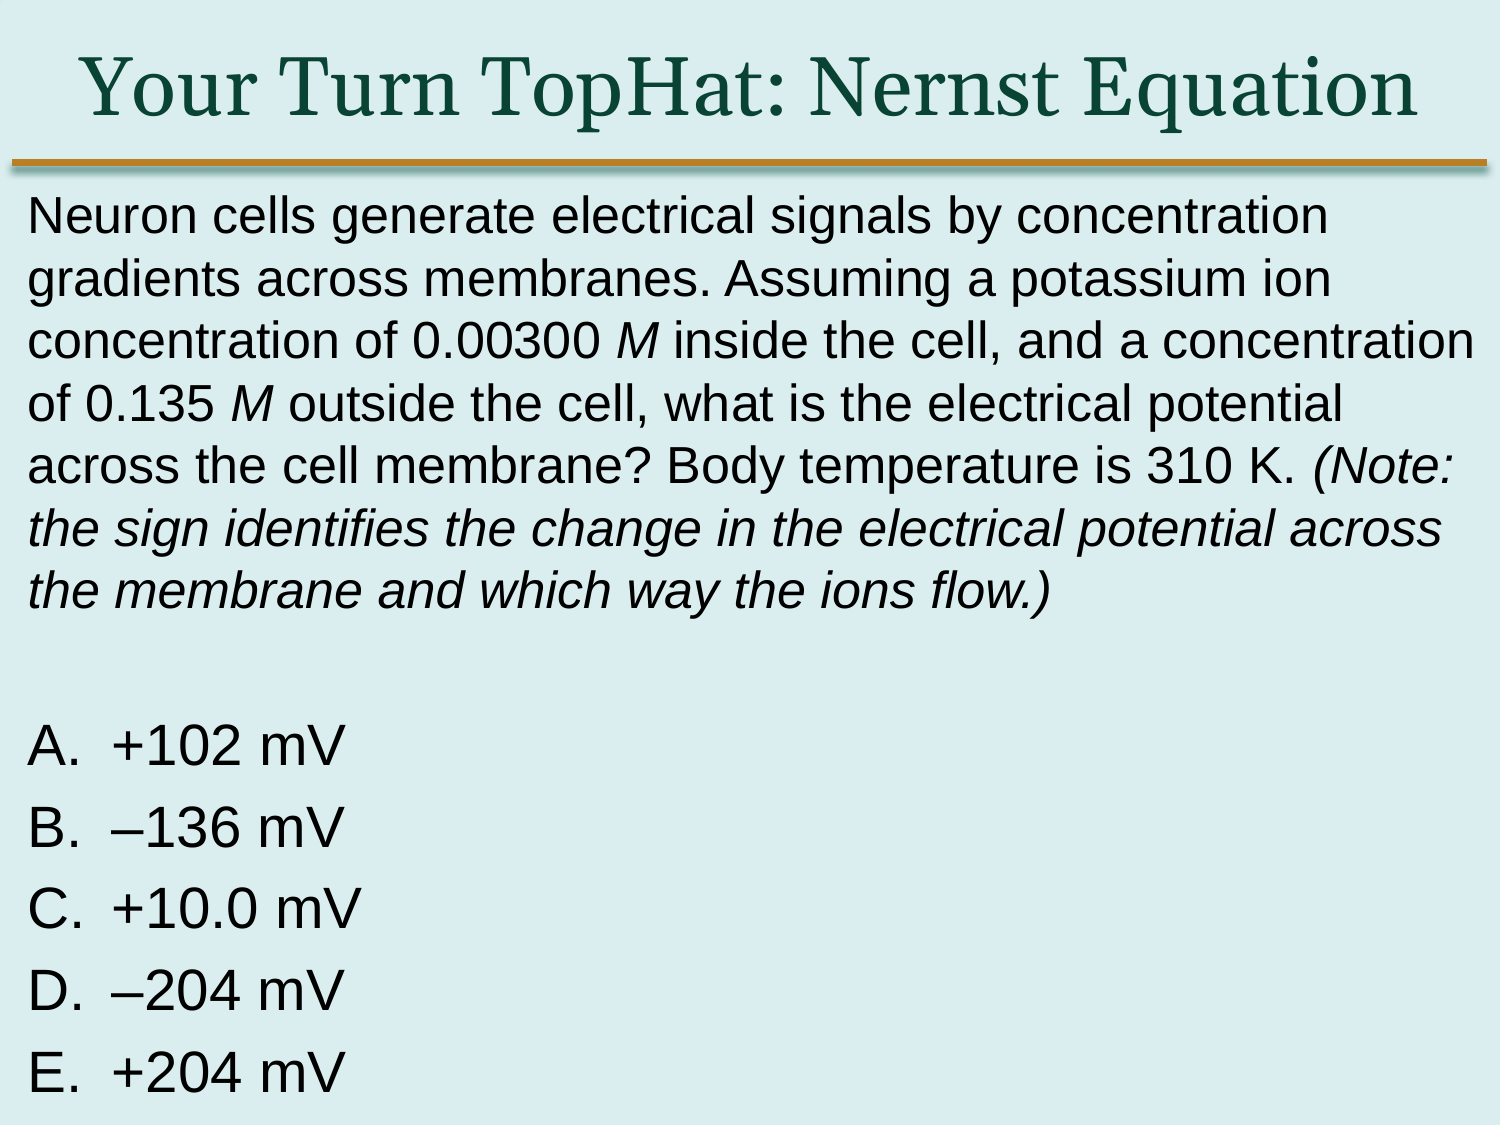

Your Turn TopHat: Nernst Equation
# Neuron cells generate electrical signals by concentration gradients across membranes. Assuming a potassium ion concentration of 0.00300 M inside the cell, and a concentration of 0.135 M outside the cell, what is the electrical potential across the cell membrane? Body temperature is 310 K. (Note: the sign identifies the change in the electrical potential across the membrane and which way the ions flow.)
+102 mV
–136 mV
+10.0 mV
–204 mV
+204 mV